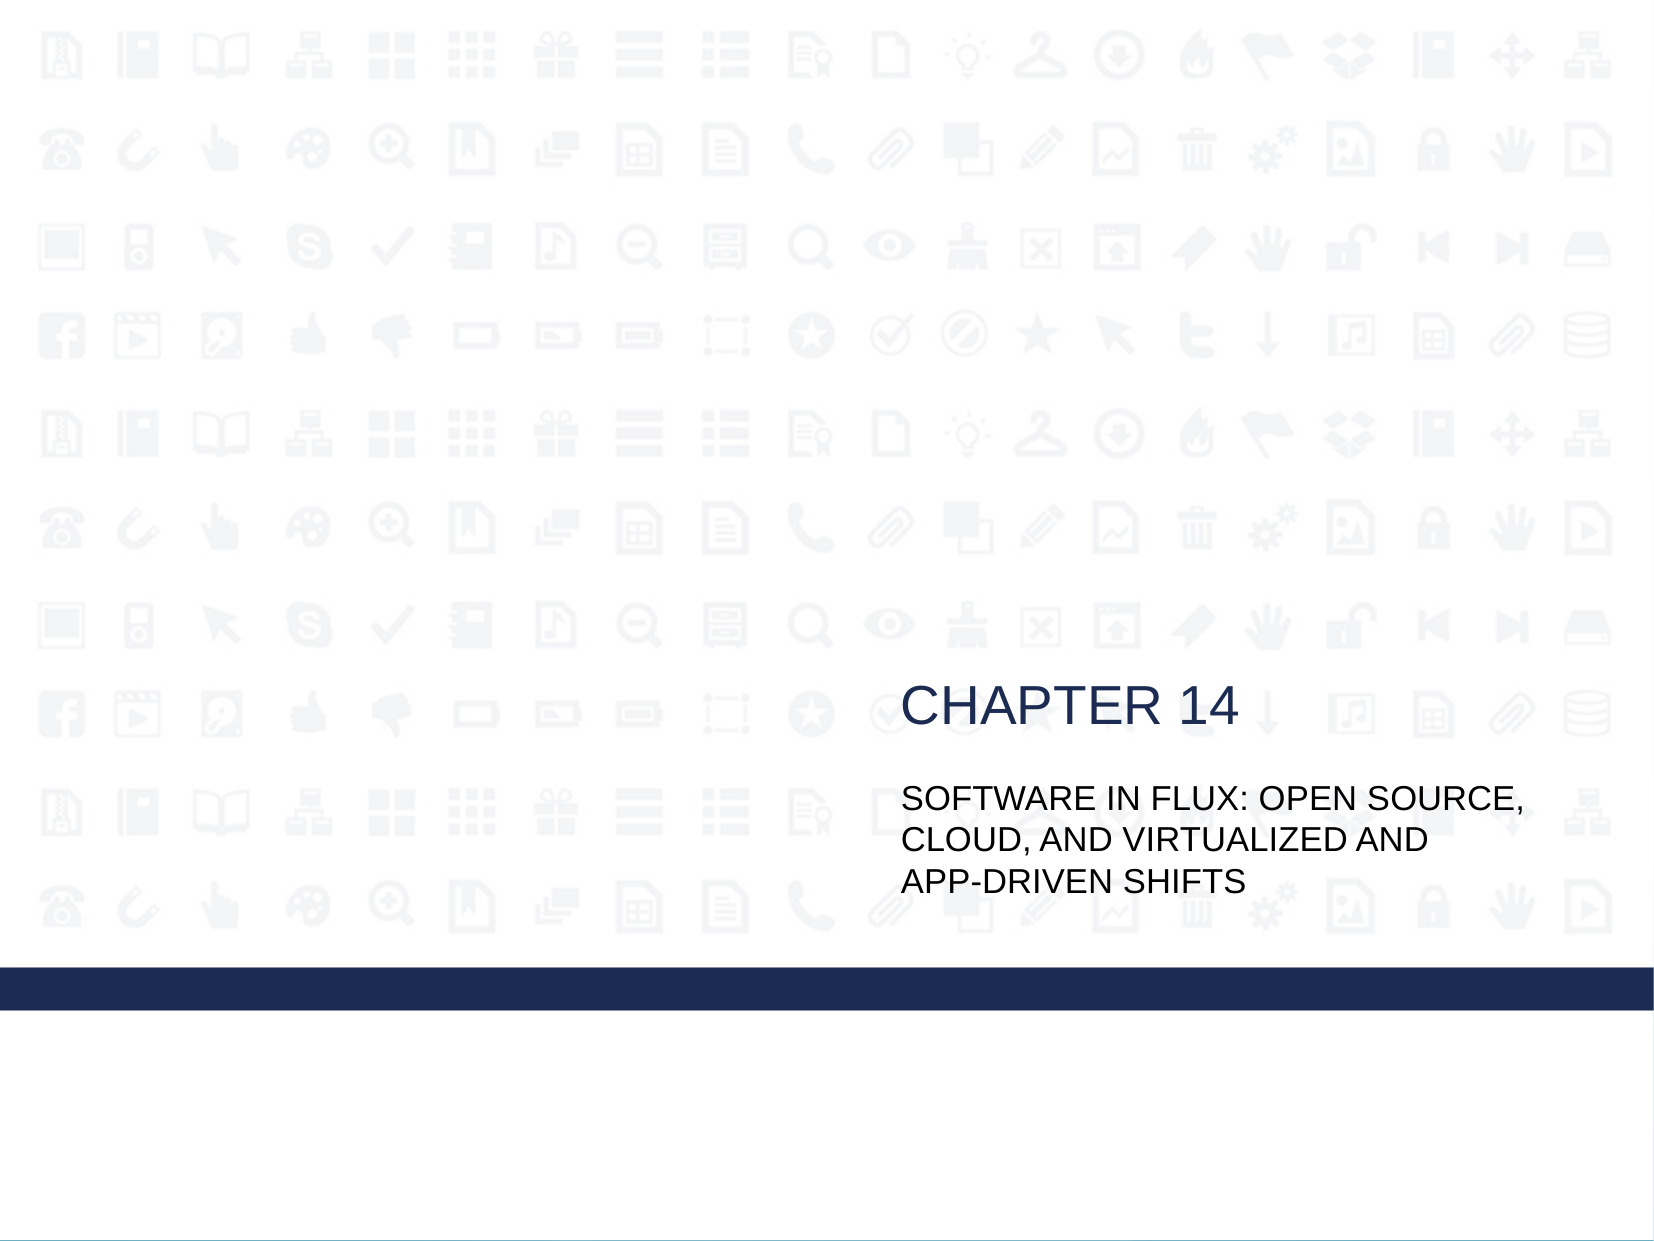

Chapter 14
Software in Flux: open source, cloud, and virtualized and
app-driven shifts